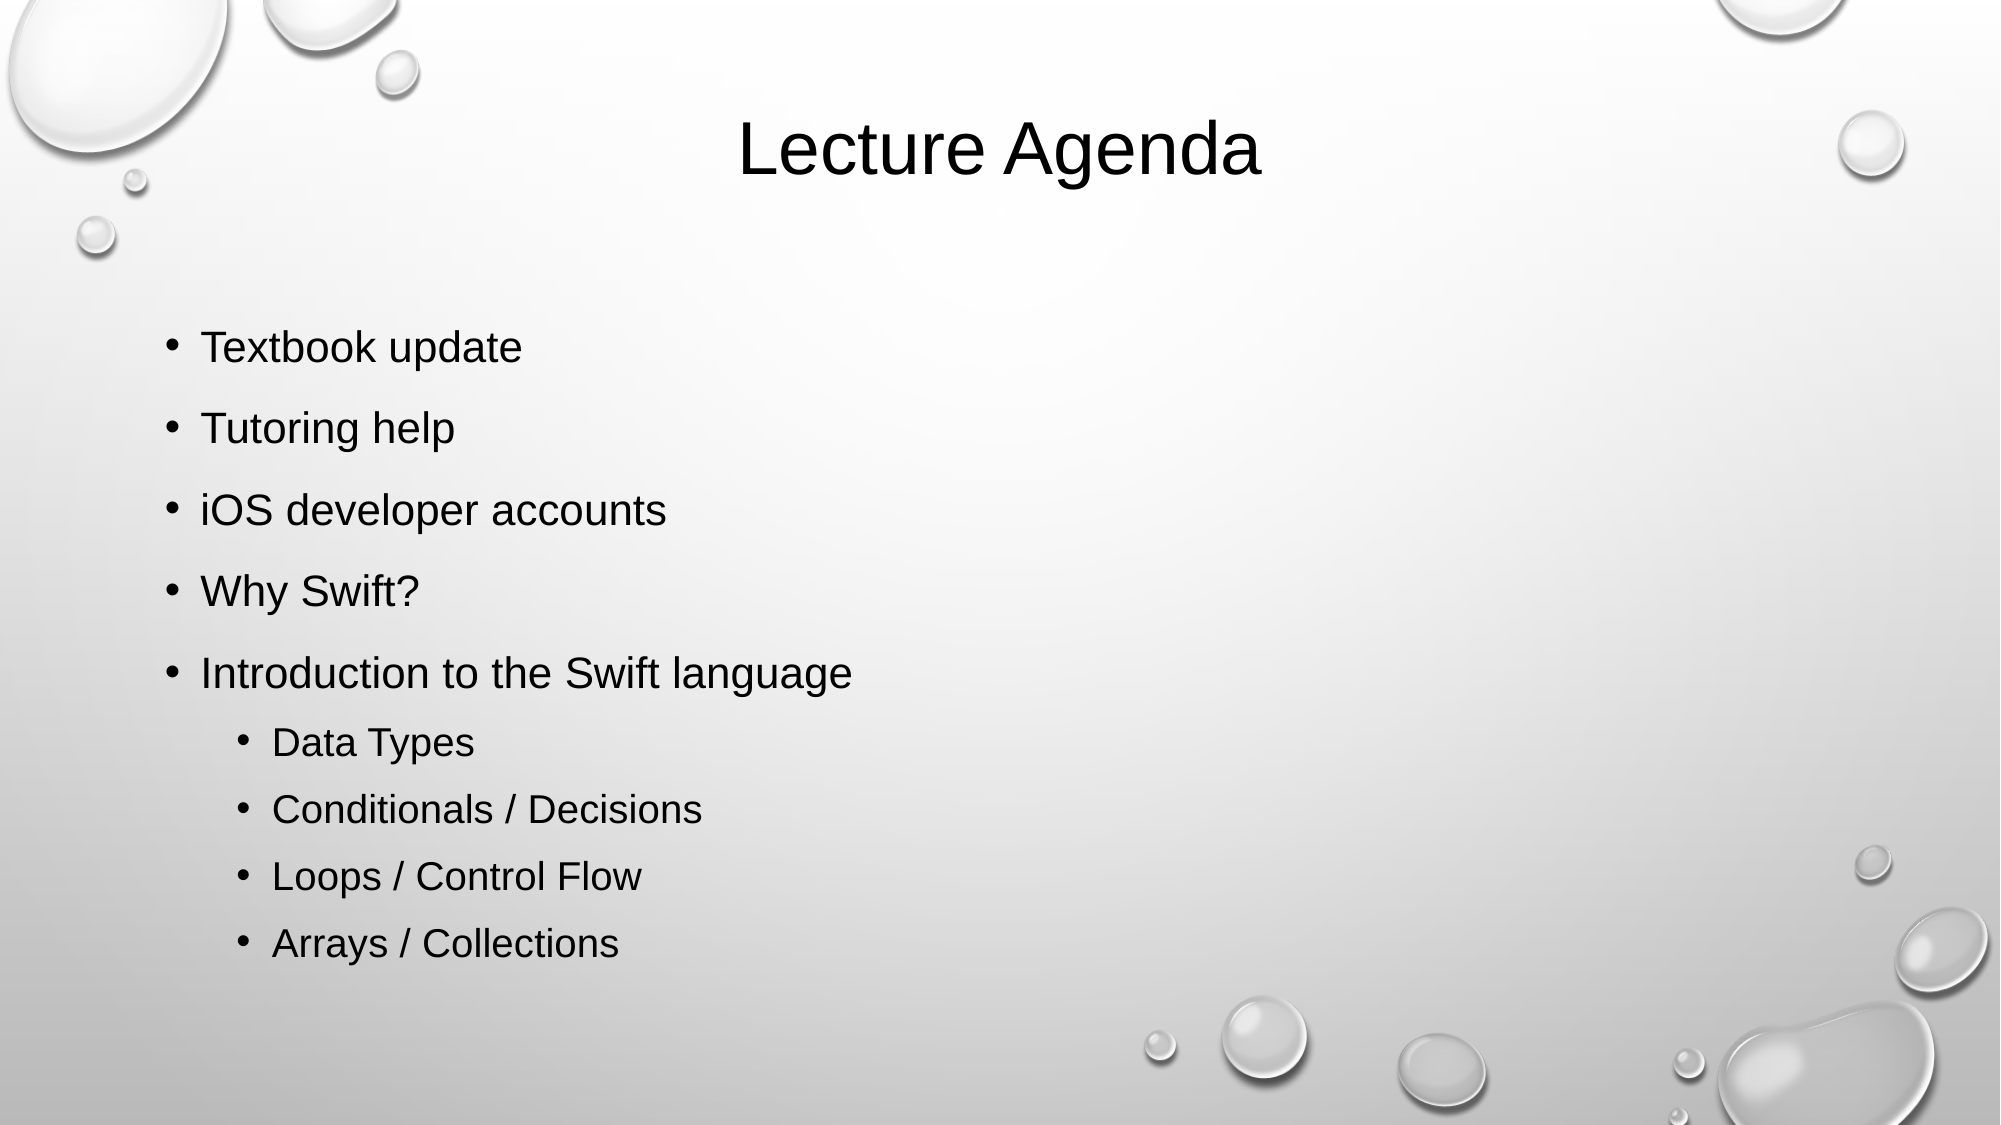

# Lecture Agenda
Textbook update
Tutoring help
iOS developer accounts
Why Swift?
Introduction to the Swift language
Data Types
Conditionals / Decisions
Loops / Control Flow
Arrays / Collections